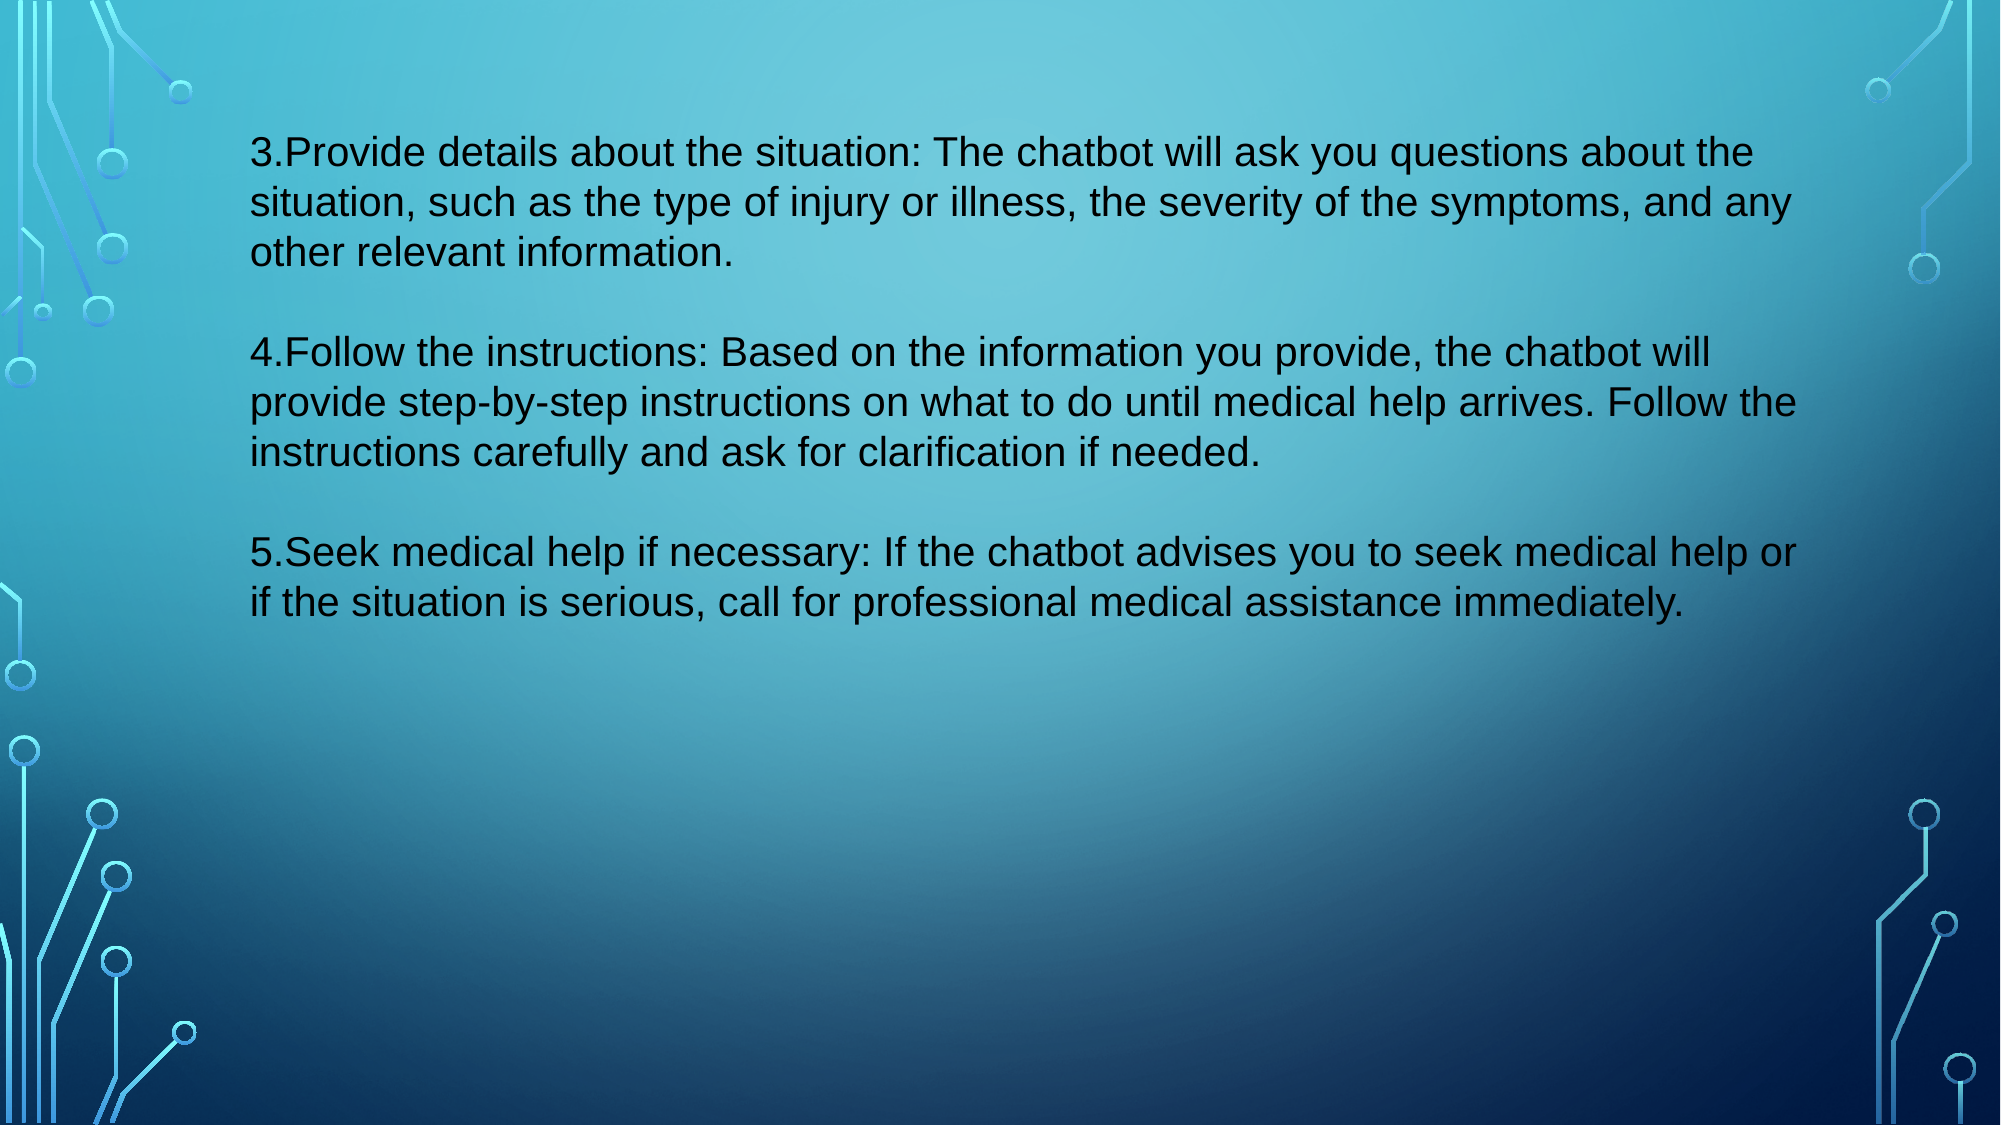

3.Provide details about the situation: The chatbot will ask you questions about the situation, such as the type of injury or illness, the severity of the symptoms, and any other relevant information.

4.Follow the instructions: Based on the information you provide, the chatbot will provide step-by-step instructions on what to do until medical help arrives. Follow the instructions carefully and ask for clarification if needed.

5.Seek medical help if necessary: If the chatbot advises you to seek medical help or if the situation is serious, call for professional medical assistance immediately.